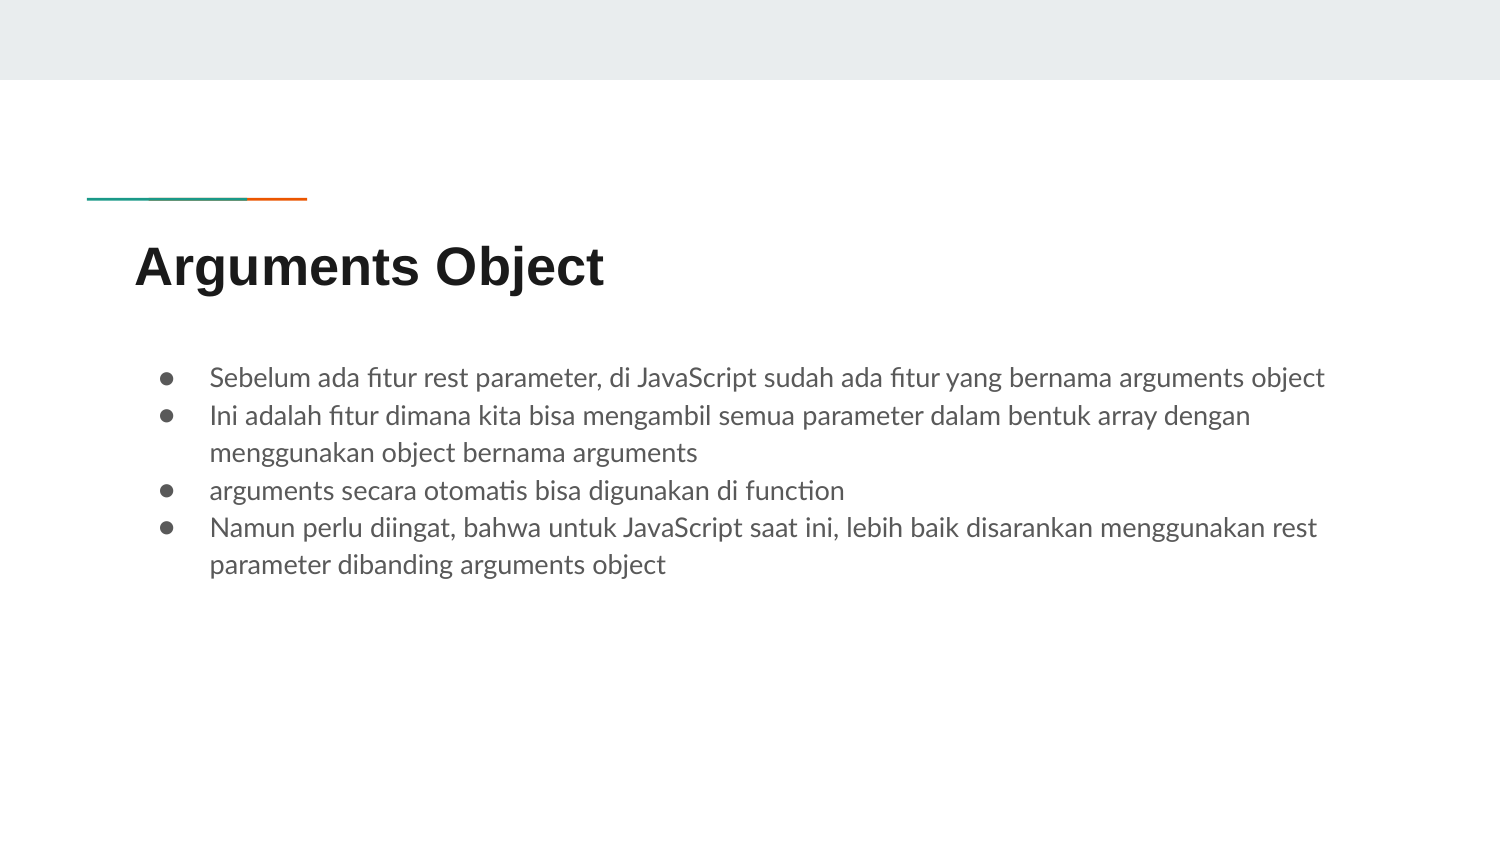

# Arguments Object
Sebelum ada fitur rest parameter, di JavaScript sudah ada fitur yang bernama arguments object
Ini adalah fitur dimana kita bisa mengambil semua parameter dalam bentuk array dengan menggunakan object bernama arguments
arguments secara otomatis bisa digunakan di function
Namun perlu diingat, bahwa untuk JavaScript saat ini, lebih baik disarankan menggunakan rest parameter dibanding arguments object